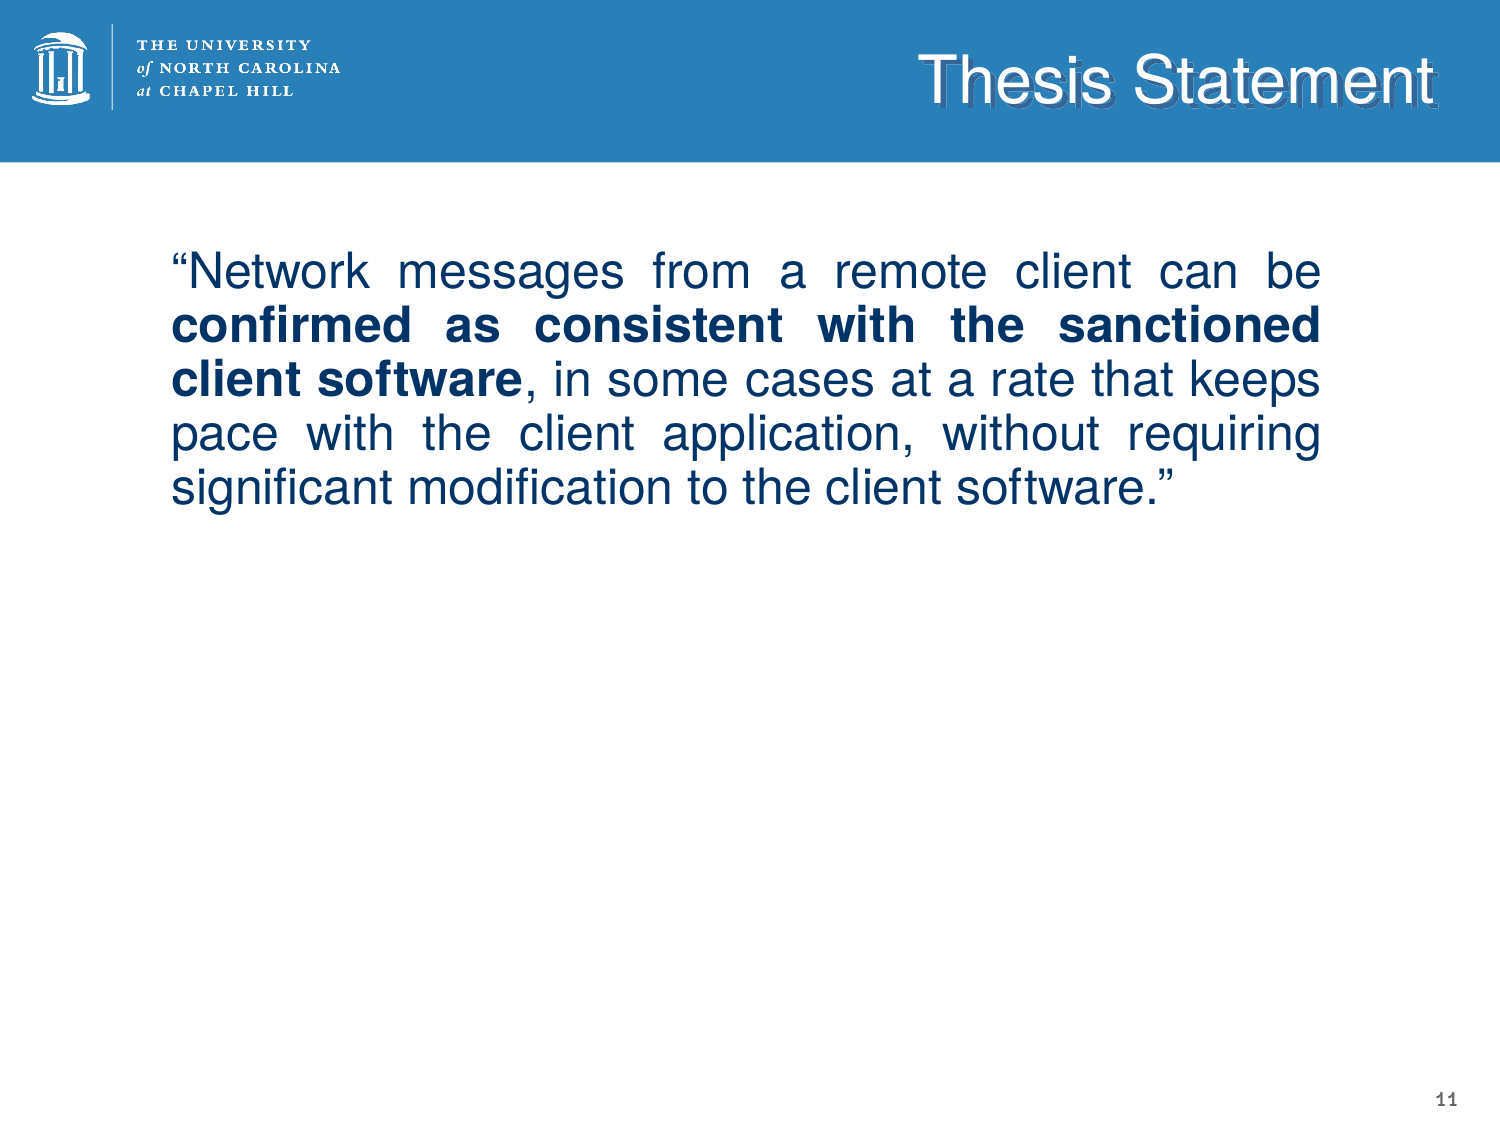

# Thesis Statement
“Network messages from a remote client can be confirmed as consistent with the sanctioned client software, in some cases at a rate that keeps pace with the client application, without requiring significant modification to the client software.”